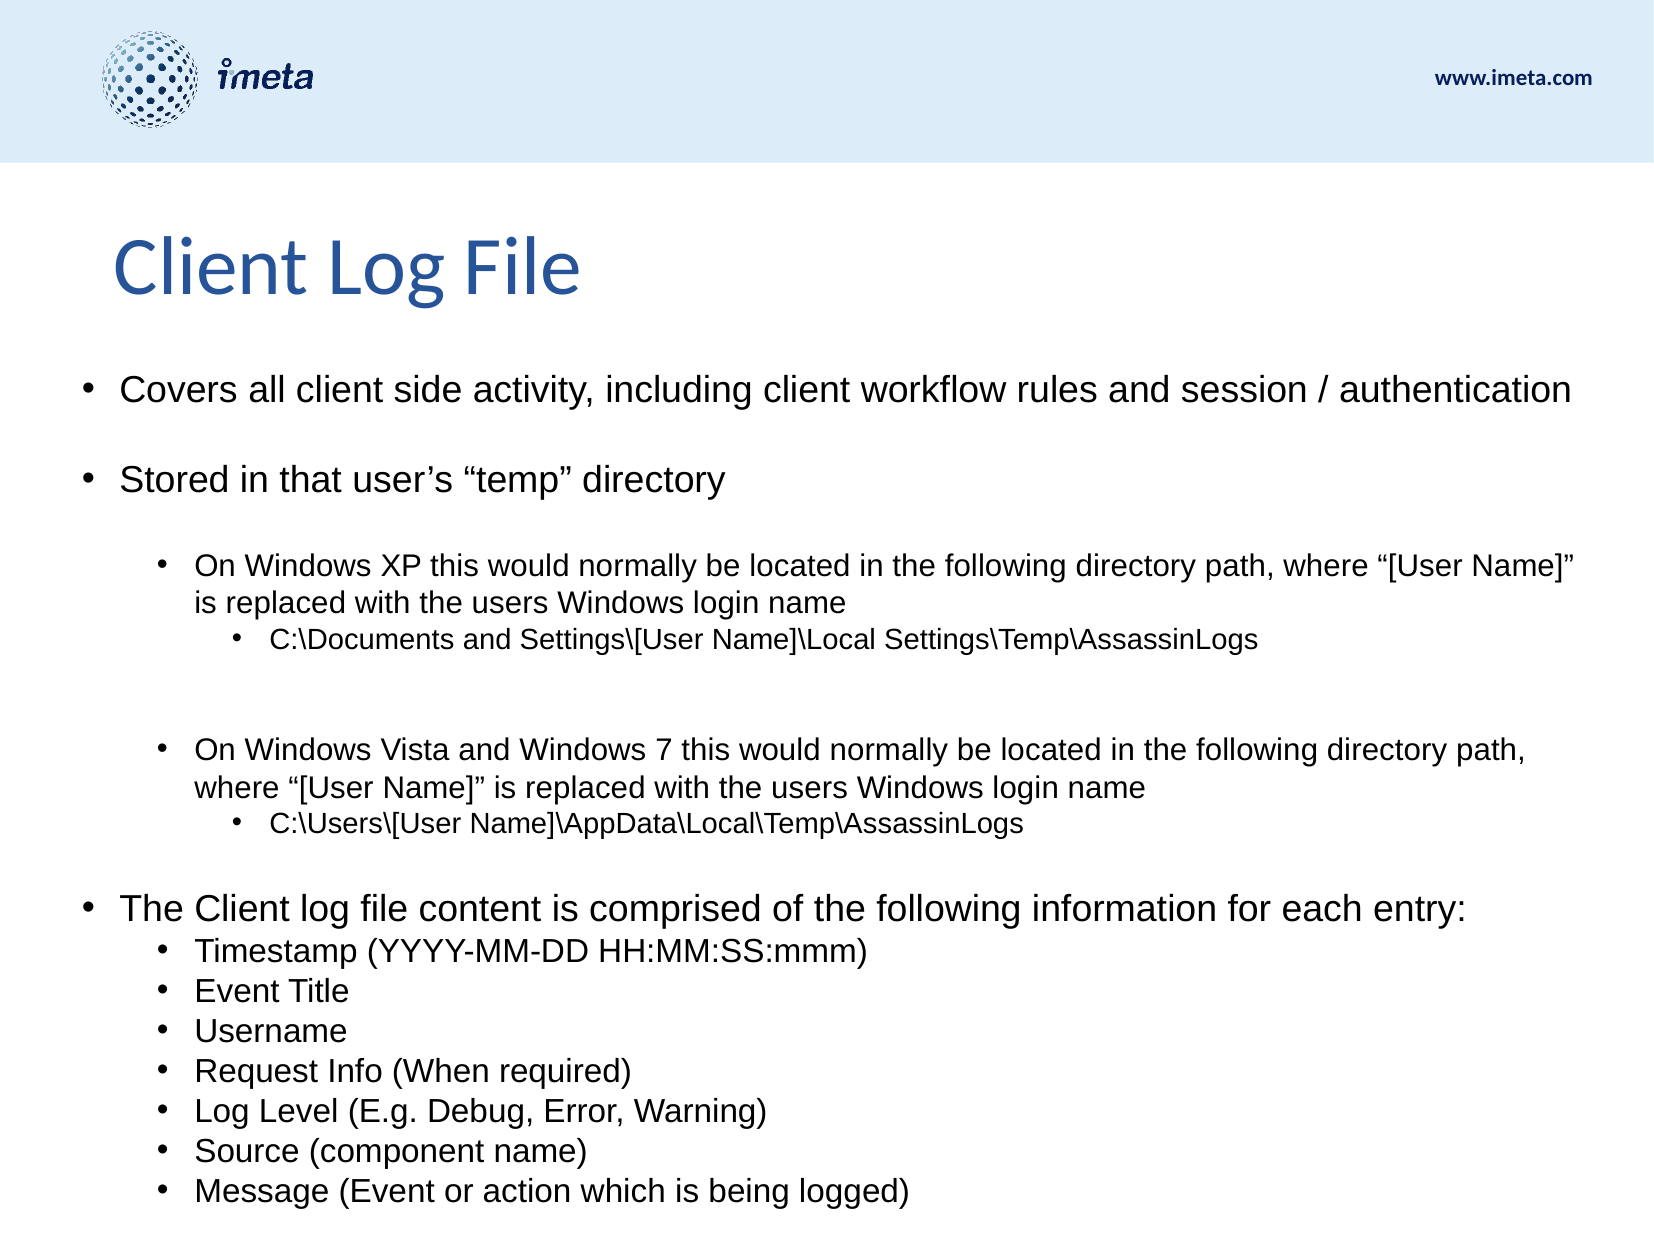

# Client Log File
Covers all client side activity, including client workflow rules and session / authentication

Stored in that user’s “temp” directory

On Windows XP this would normally be located in the following directory path, where “[User Name]” is replaced with the users Windows login name
C:\Documents and Settings\[User Name]\Local Settings\Temp\AssassinLogs

On Windows Vista and Windows 7 this would normally be located in the following directory path, where “[User Name]” is replaced with the users Windows login name
C:\Users\[User Name]\AppData\Local\Temp\AssassinLogs

The Client log file content is comprised of the following information for each entry:
Timestamp (YYYY-MM-DD HH:MM:SS:mmm)
Event Title
Username
Request Info (When required)
Log Level (E.g. Debug, Error, Warning)
Source (component name)
Message (Event or action which is being logged)